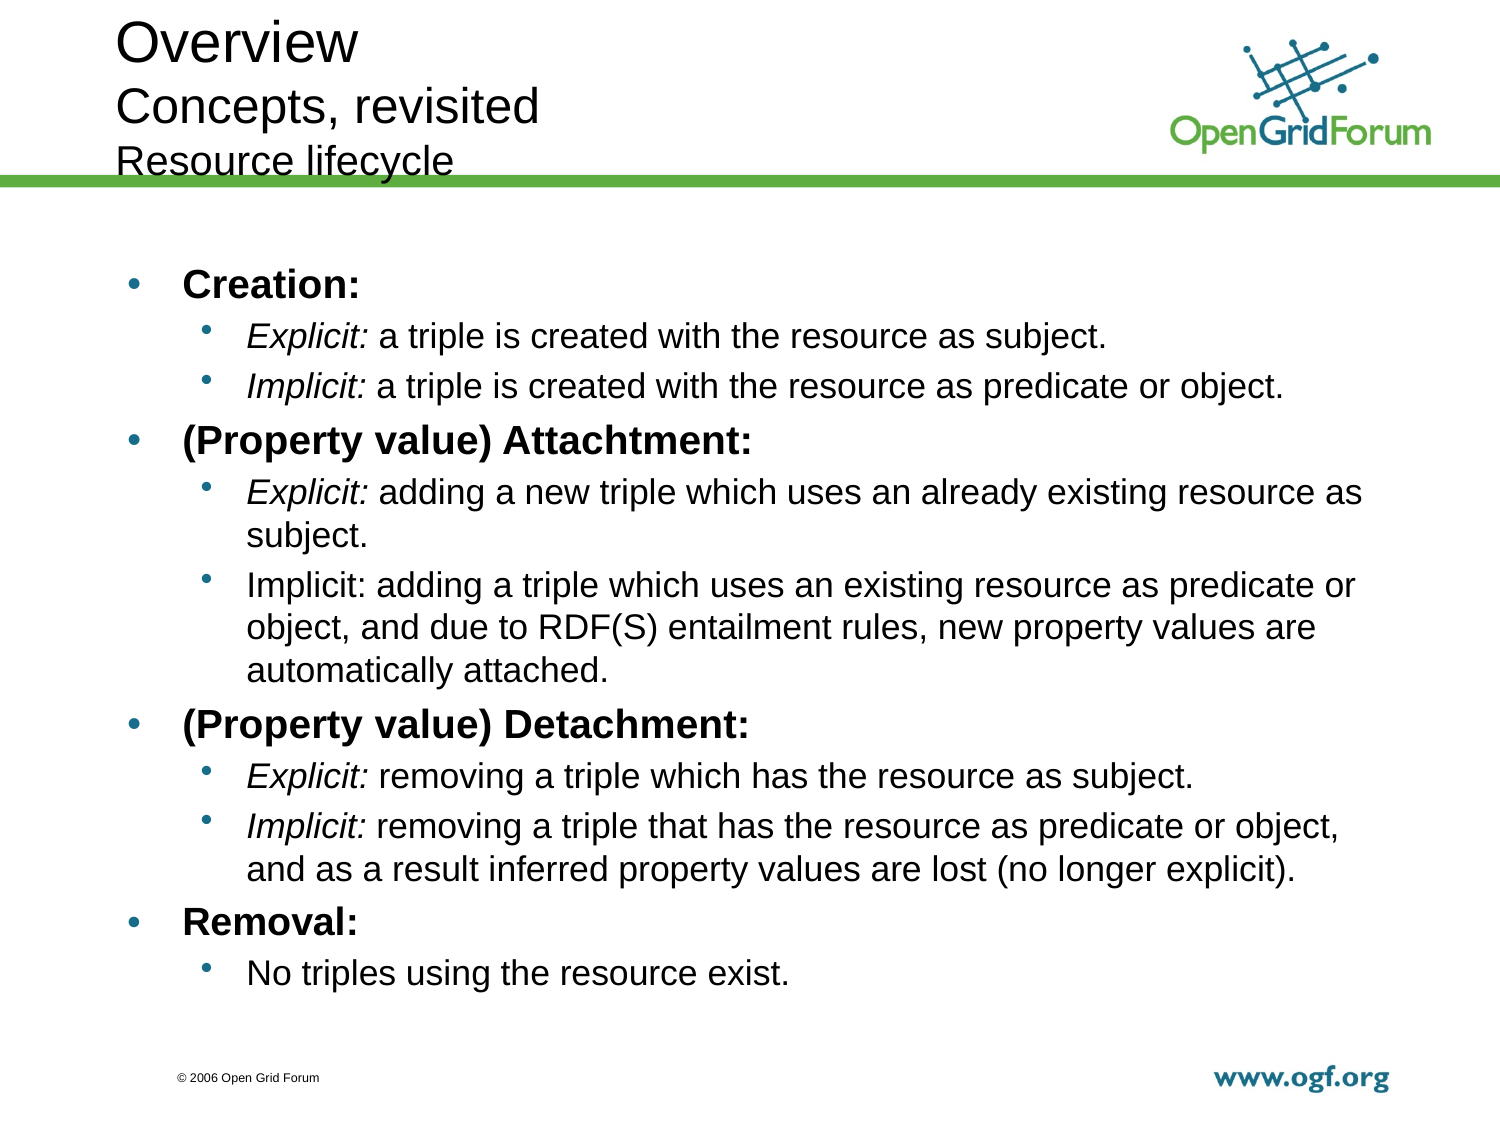

# Overview Concepts, revisited Resource lifecycle
Creation:
Explicit: a triple is created with the resource as subject.
Implicit: a triple is created with the resource as predicate or object.
(Property value) Attachtment:
Explicit: adding a new triple which uses an already existing resource as subject.
Implicit: adding a triple which uses an existing resource as predicate or object, and due to RDF(S) entailment rules, new property values are automatically attached.
(Property value) Detachment:
Explicit: removing a triple which has the resource as subject.
Implicit: removing a triple that has the resource as predicate or object, and as a result inferred property values are lost (no longer explicit).
Removal:
No triples using the resource exist.